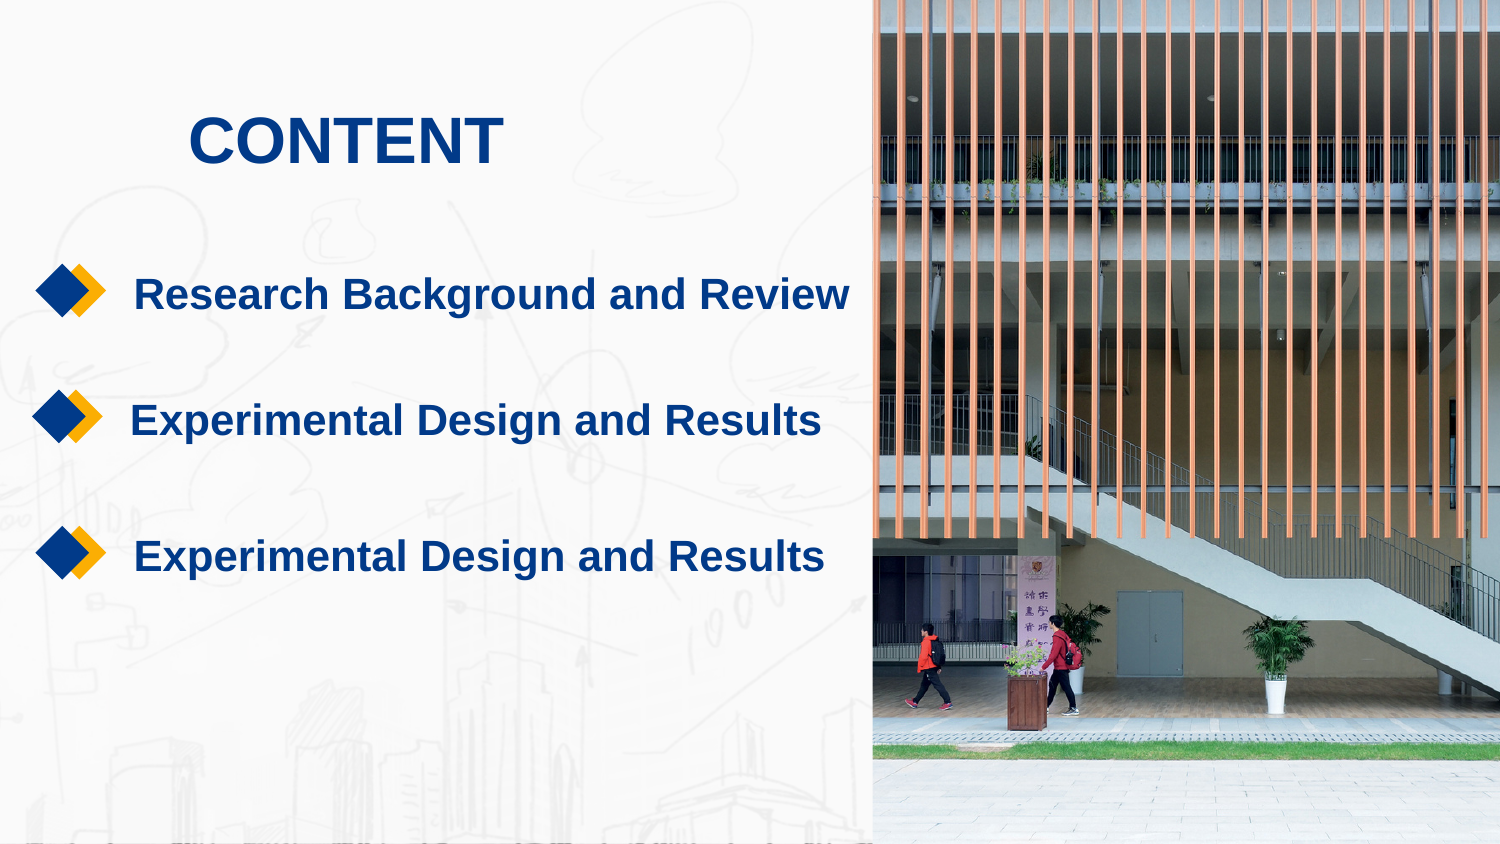

CONTENT
Research Background and Review

Experimental Design and Results

Experimental Design and Results